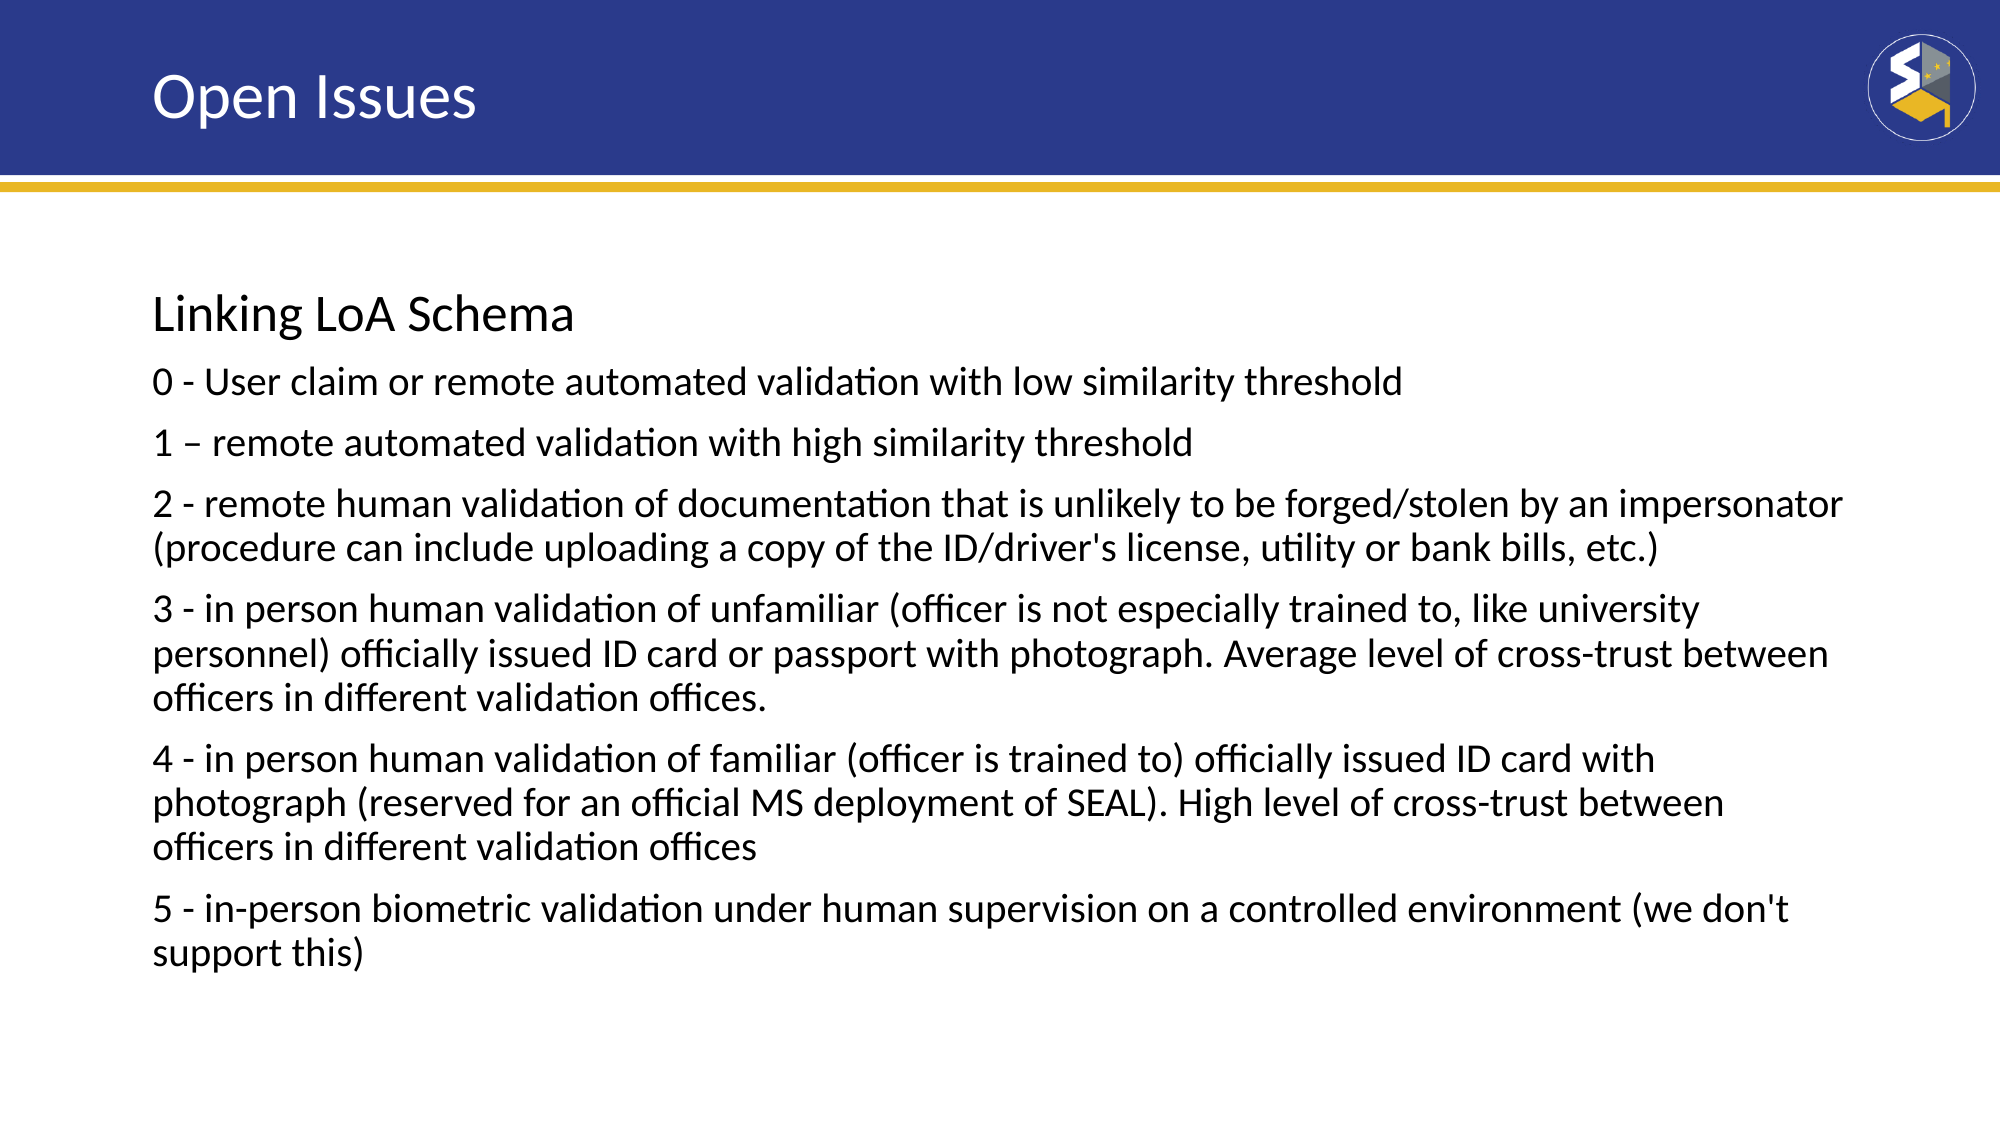

# Open Issues
Linking LoA Schema
0 - User claim or remote automated validation with low similarity threshold
1 – remote automated validation with high similarity threshold
2 - remote human validation of documentation that is unlikely to be forged/stolen by an impersonator (procedure can include uploading a copy of the ID/driver's license, utility or bank bills, etc.)
3 - in person human validation of unfamiliar (officer is not especially trained to, like university personnel) officially issued ID card or passport with photograph. Average level of cross-trust between officers in different validation offices.
4 - in person human validation of familiar (officer is trained to) officially issued ID card with photograph (reserved for an official MS deployment of SEAL). High level of cross-trust between officers in different validation offices
5 - in-person biometric validation under human supervision on a controlled environment (we don't support this)